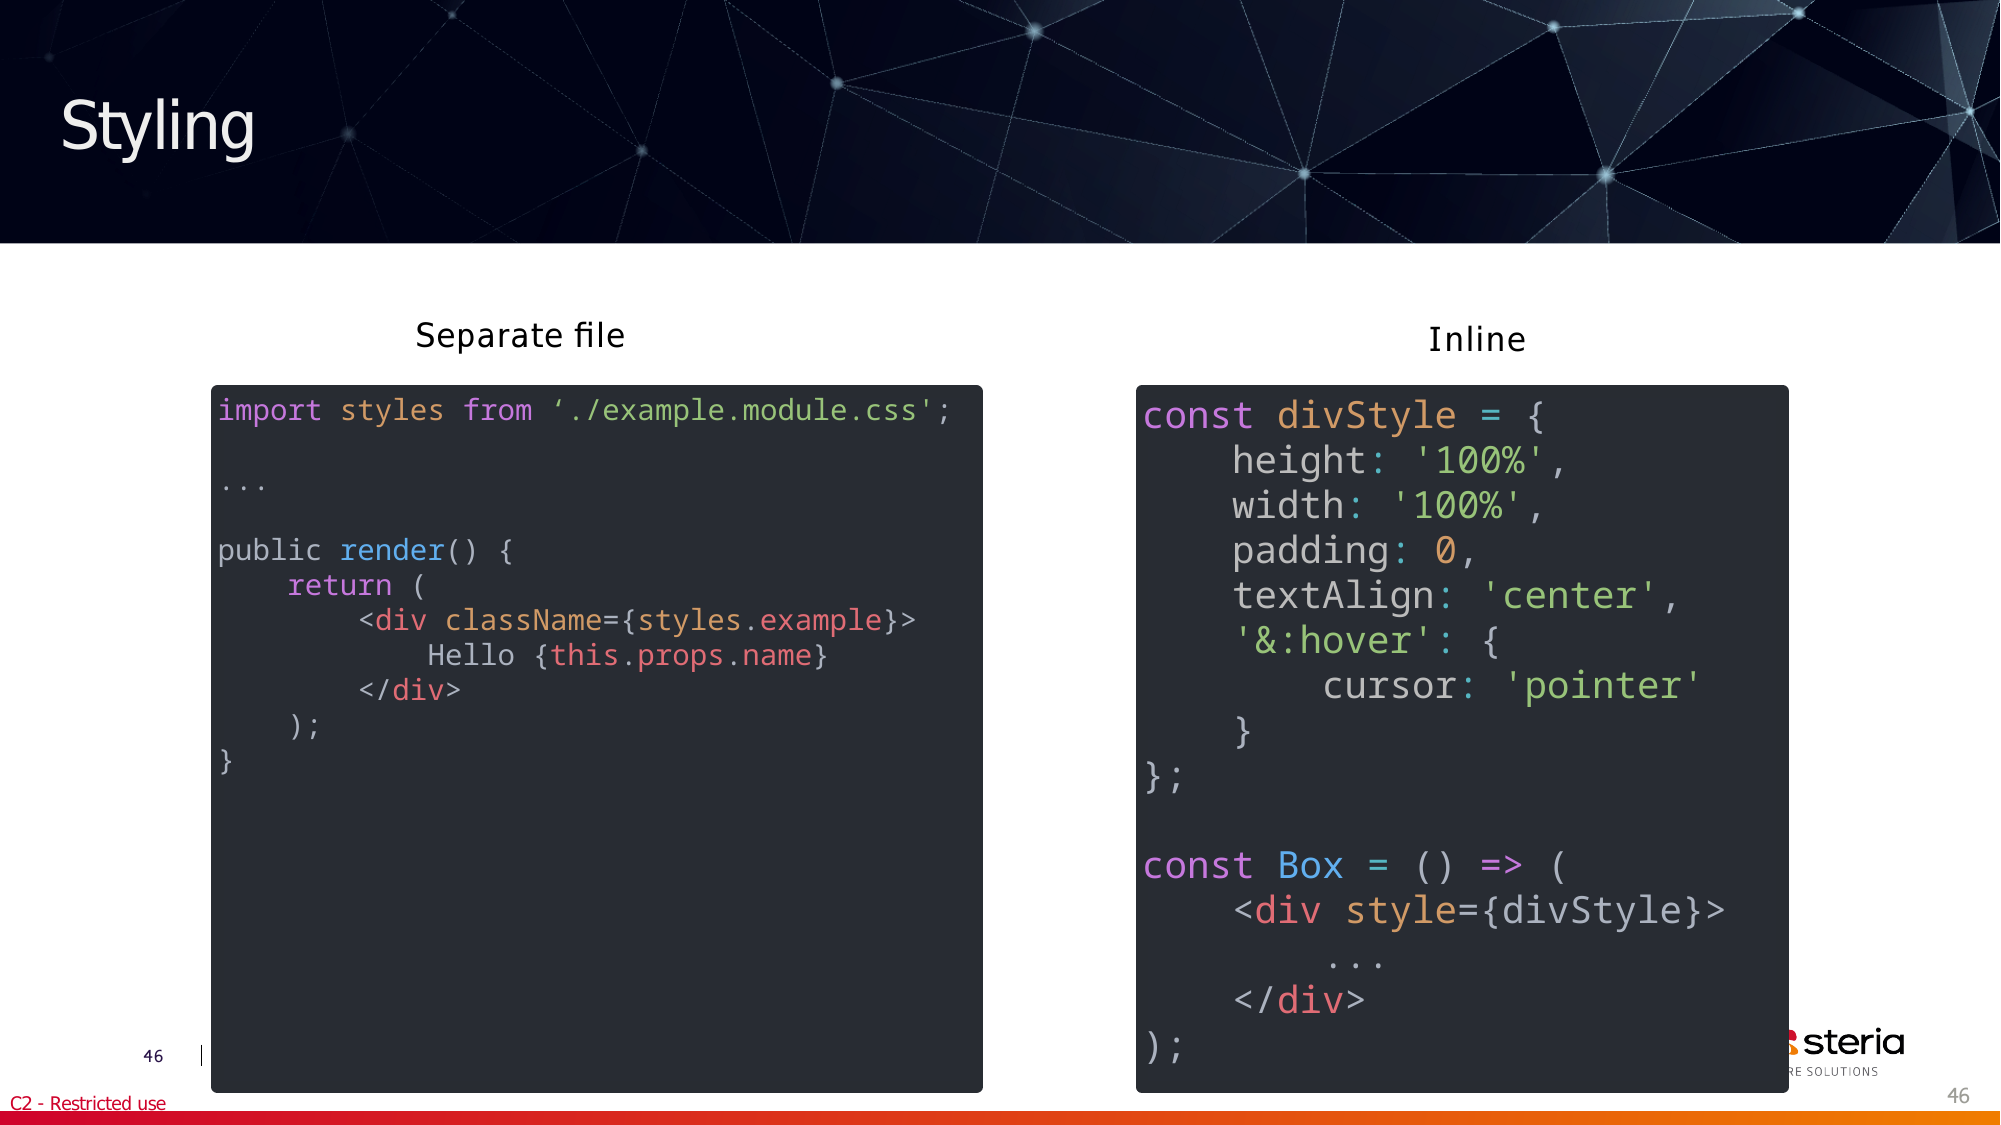

Styling
Separate file
Inline
import styles from ‘./example.module.css';

...

public render() {
    return (
        <div className={styles.example}>
            Hello {this.props.name}
        </div>
    );
}
const divStyle = {
    height: '100%',
    width: '100%',
    padding: 0,
    textAlign: 'center',
    '&:hover': {
        cursor: 'pointer'
    }
};

const Box = () => (
    <div style={divStyle}>
        ...
    </div>
);